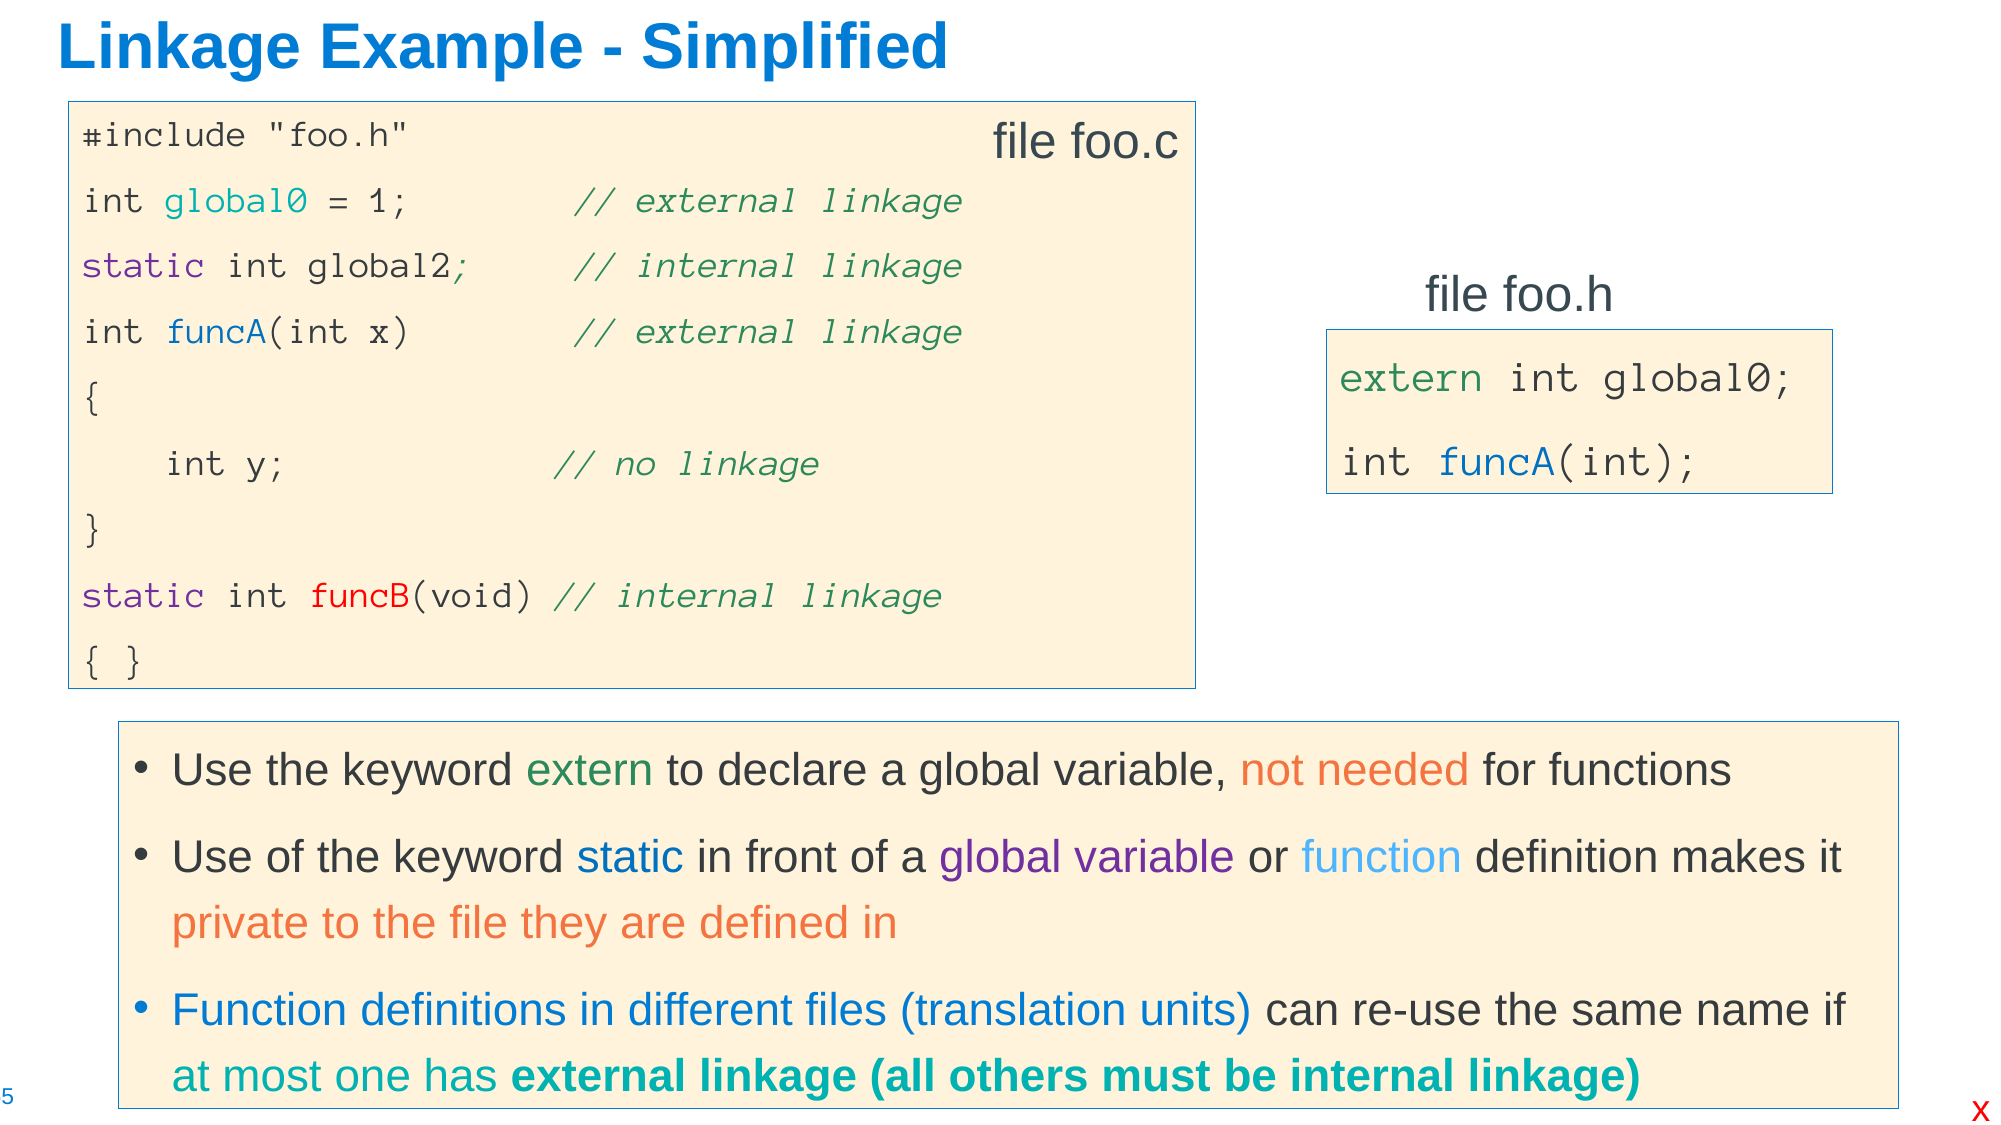

# Linkage Example - Simplified
#include "foo.h"
int global0 = 1;        // external linkage
static int global2;     // internal linkage
int funcA(int x)        // external linkage
{
    int y;             // no linkage
}
static int funcB(void) // internal linkage
{ }
file foo.c
file foo.h
extern int global0;
int funcA(int);
Use the keyword extern to declare a global variable, not needed for functions
Use of the keyword static in front of a global variable or function definition makes it private to the file they are defined in
Function definitions in different files (translation units) can re-use the same name if at most one has external linkage (all others must be internal linkage)
x